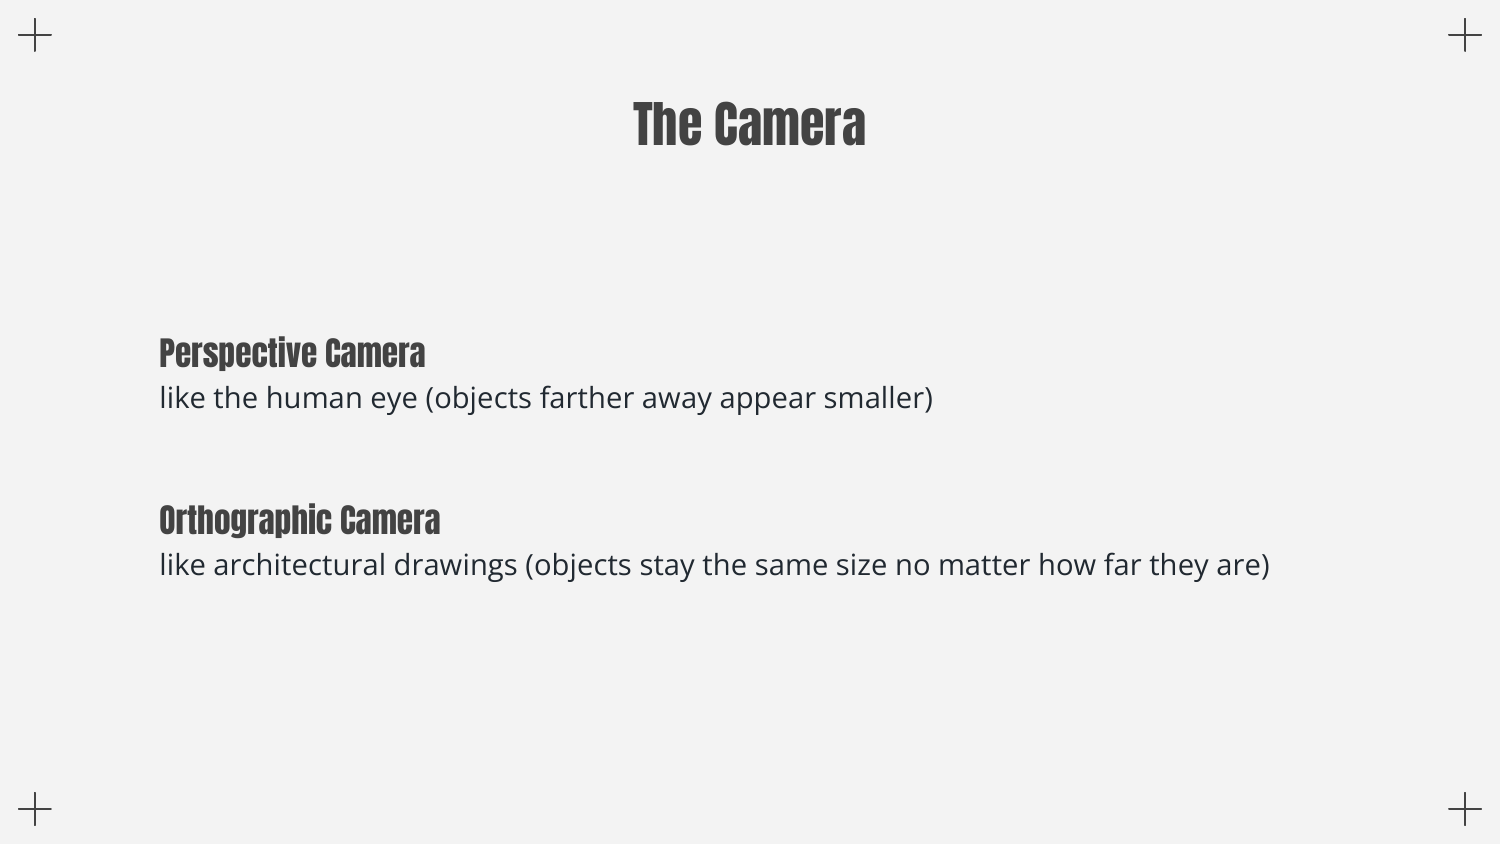

# The Camera
Perspective Camera
like the human eye (objects farther away appear smaller)

Orthographic Camera
like architectural drawings (objects stay the same size no matter how far they are)